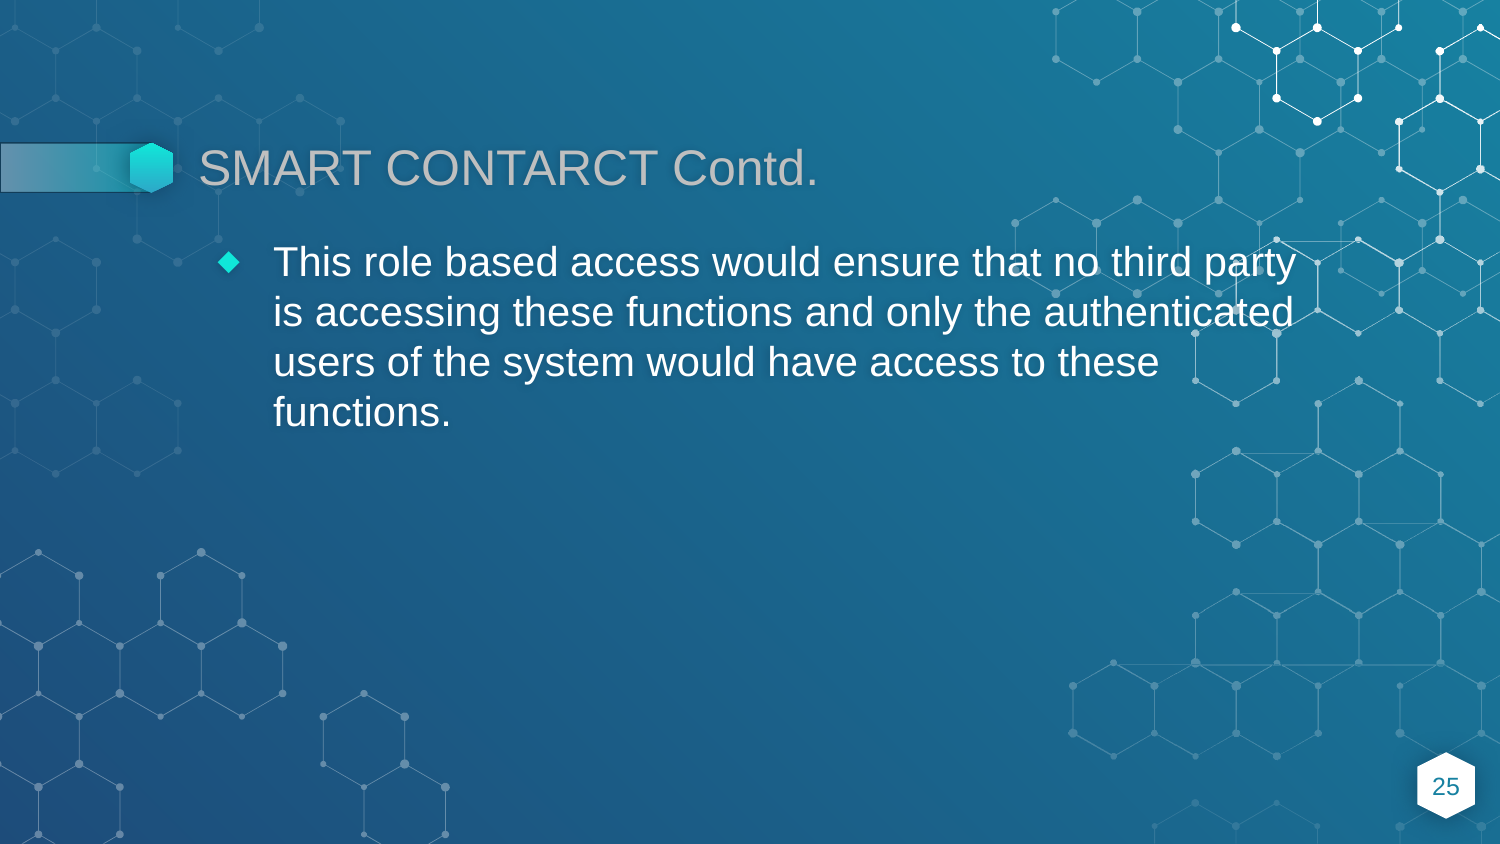

# SMART CONTARCT Contd.
This role based access would ensure that no third party is accessing these functions and only the authenticated users of the system would have access to these functions.
25